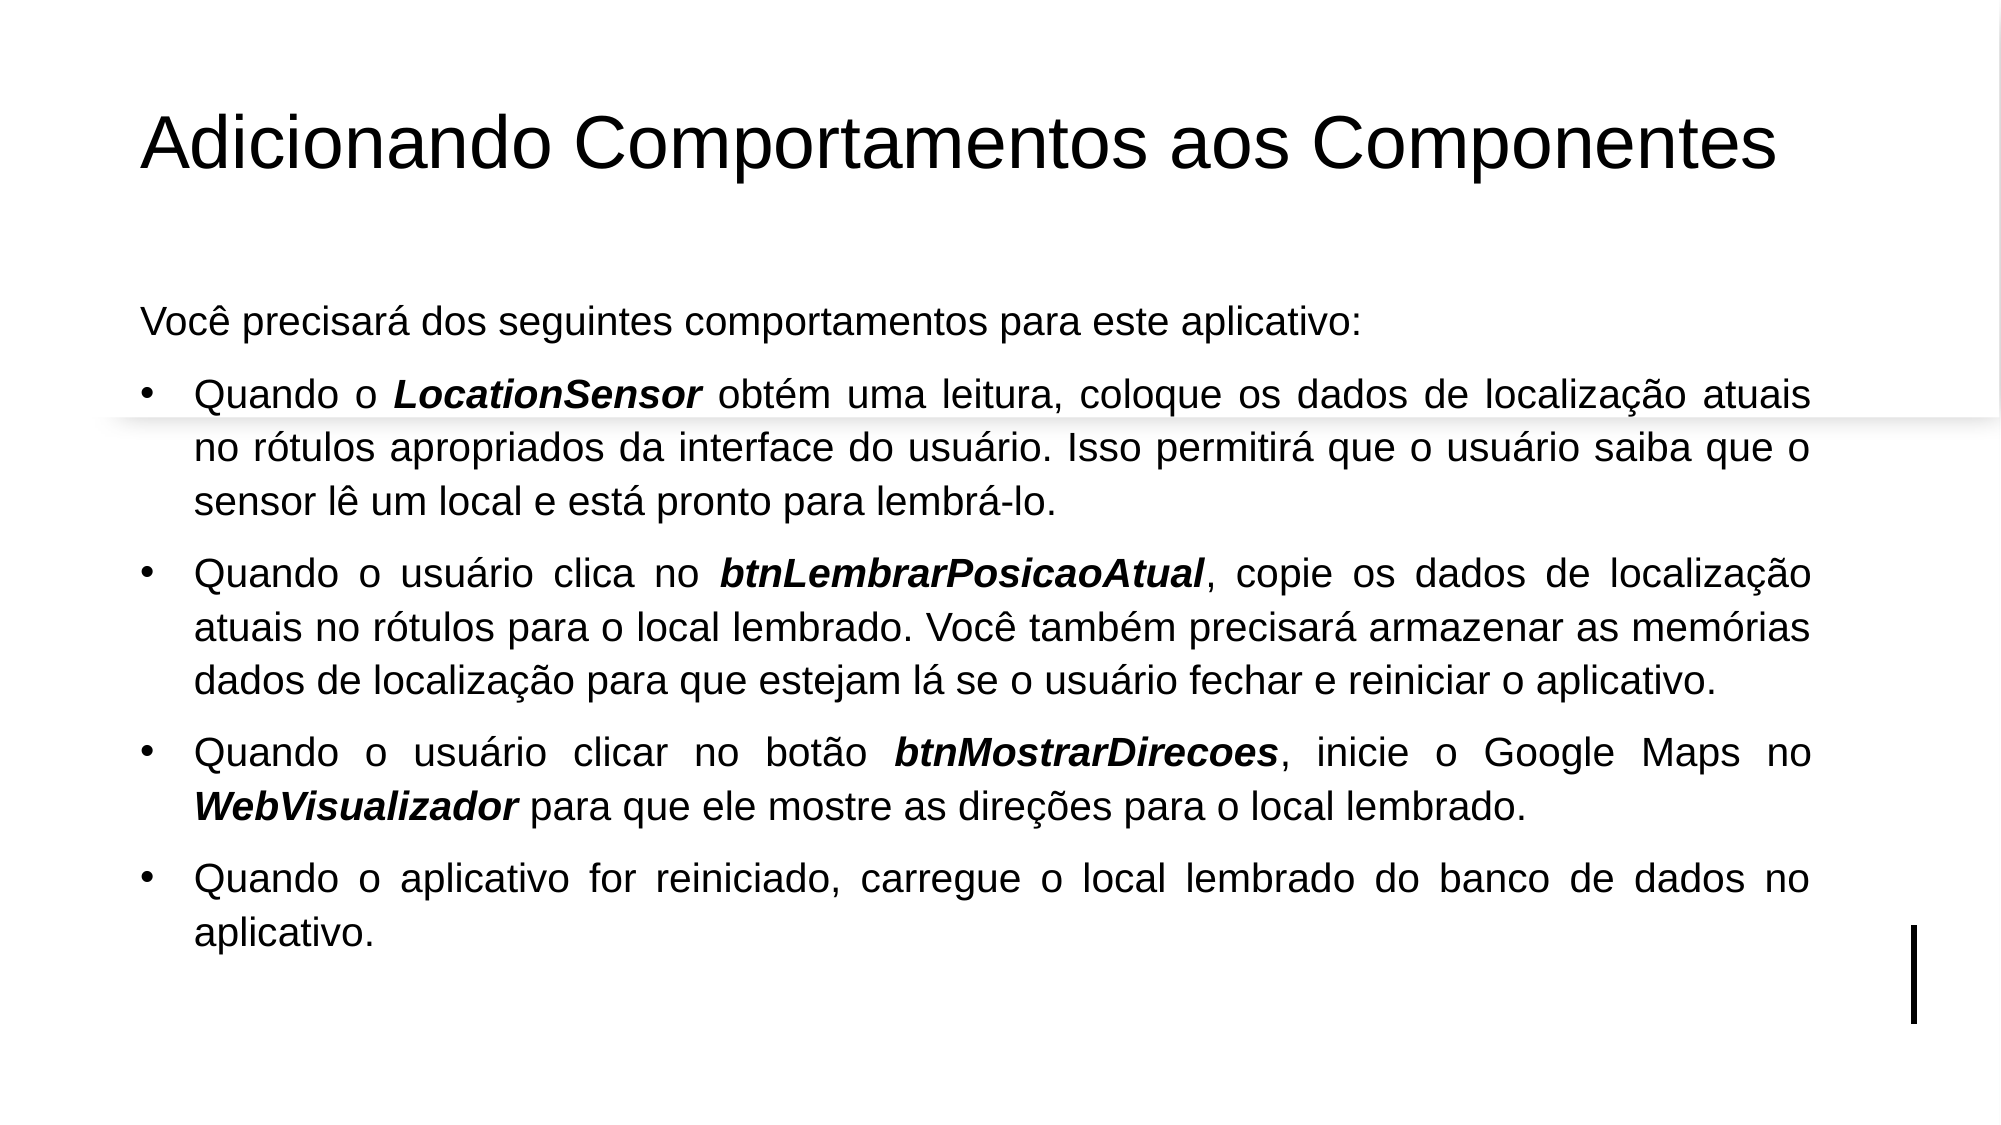

# Adicionando Comportamentos aos Componentes
Você precisará dos seguintes comportamentos para este aplicativo:
Quando o LocationSensor obtém uma leitura, coloque os dados de localização atuais no rótulos apropriados da interface do usuário. Isso permitirá que o usuário saiba que o sensor lê um local e está pronto para lembrá-lo.
Quando o usuário clica no btnLembrarPosicaoAtual, copie os dados de localização atuais no rótulos para o local lembrado. Você também precisará armazenar as memórias dados de localização para que estejam lá se o usuário fechar e reiniciar o aplicativo.
Quando o usuário clicar no botão btnMostrarDirecoes, inicie o Google Maps no WebVisualizador para que ele mostre as direções para o local lembrado.
Quando o aplicativo for reiniciado, carregue o local lembrado do banco de dados no aplicativo.